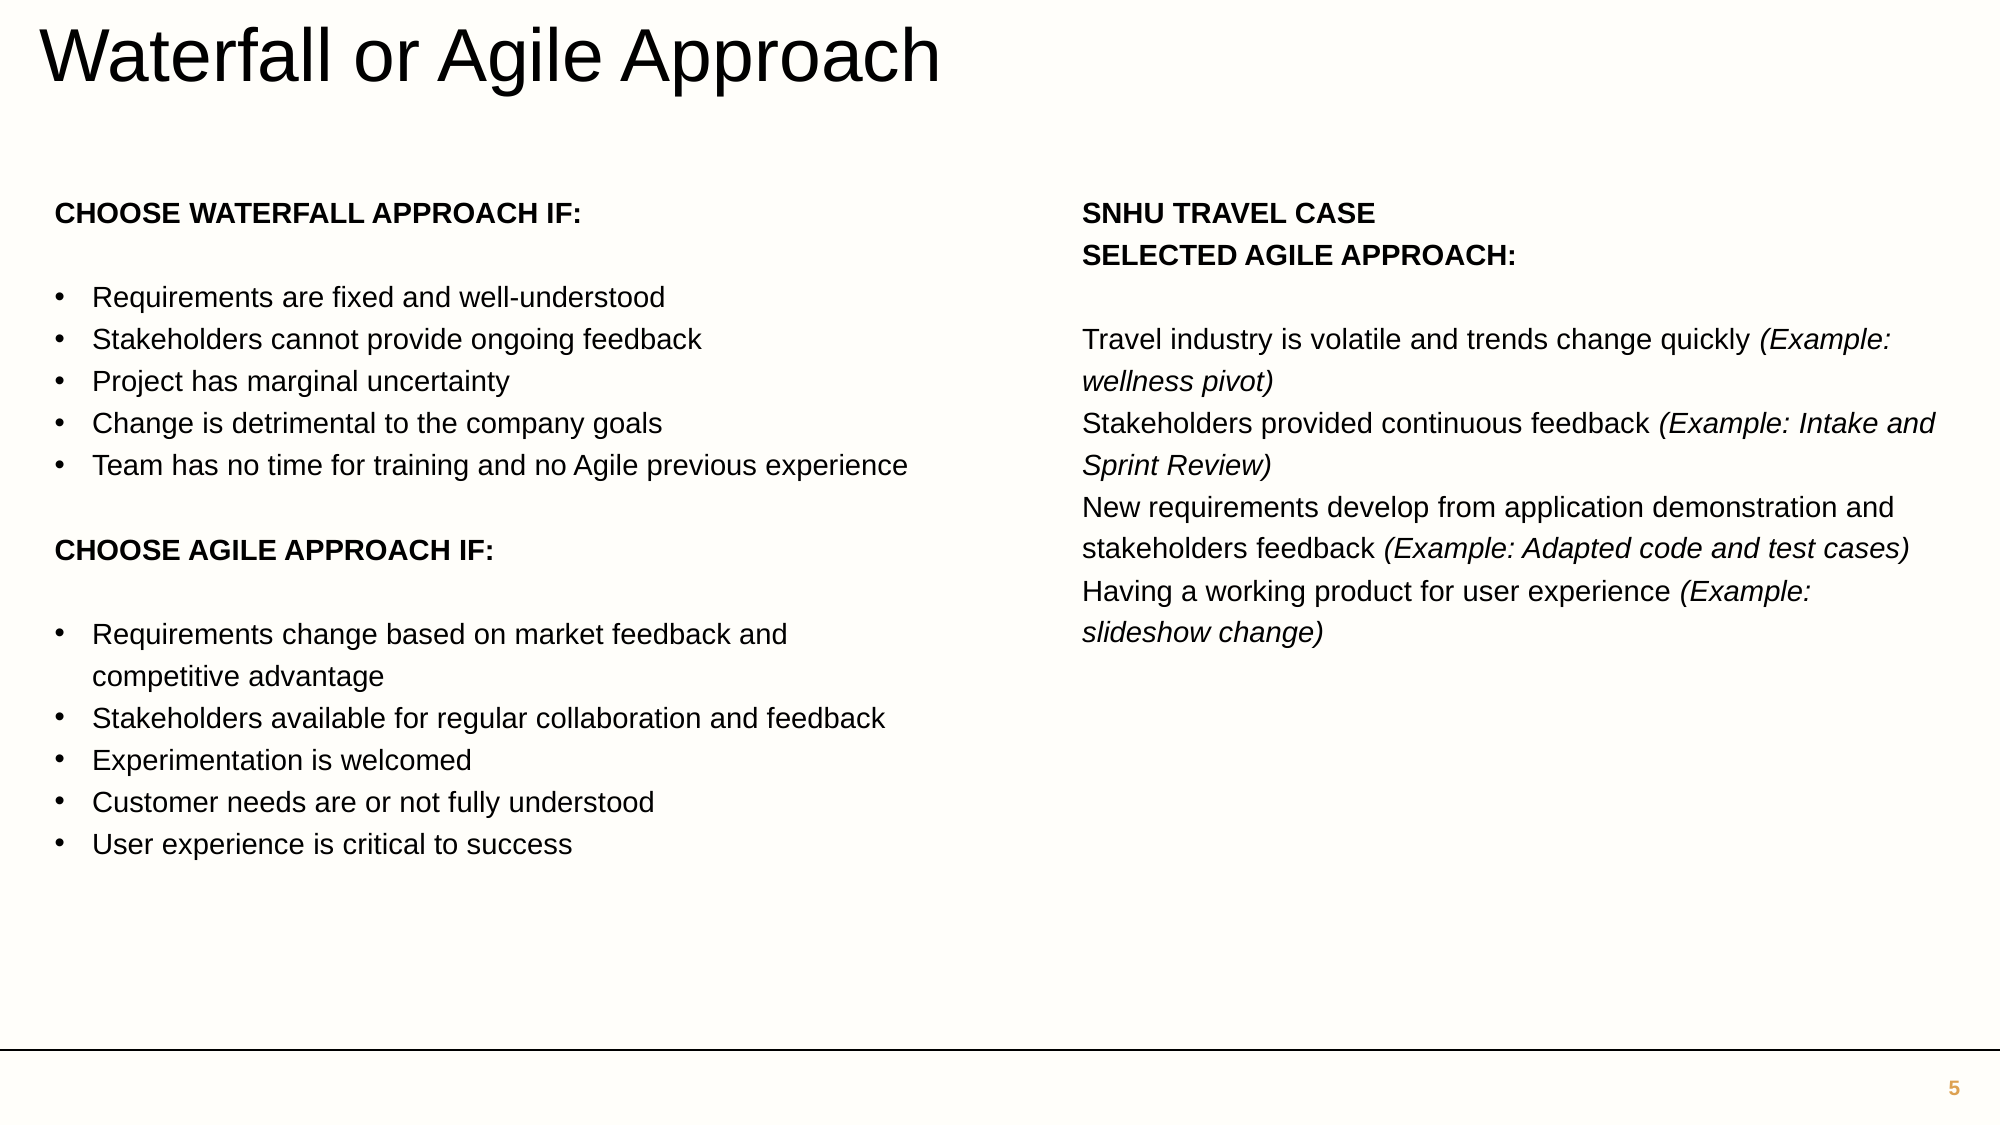

# Waterfall or Agile Approach
CHOOSE WATERFALL APPROACH IF:

Requirements are fixed and well-understood
Stakeholders cannot provide ongoing feedback
Project has marginal uncertainty
Change is detrimental to the company goals
Team has no time for training and no Agile previous experience

CHOOSE AGILE APPROACH IF:

Requirements change based on market feedback and competitive advantage
Stakeholders available for regular collaboration and feedback
Experimentation is welcomed
Customer needs are or not fully understood
User experience is critical to success

SNHU TRAVEL CASE
SELECTED AGILE APPROACH:

Travel industry is volatile and trends change quickly (Example: wellness pivot)
Stakeholders provided continuous feedback (Example: Intake and Sprint Review)
New requirements develop from application demonstration and stakeholders feedback (Example: Adapted code and test cases)
Having a working product for user experience (Example: slideshow change)

5